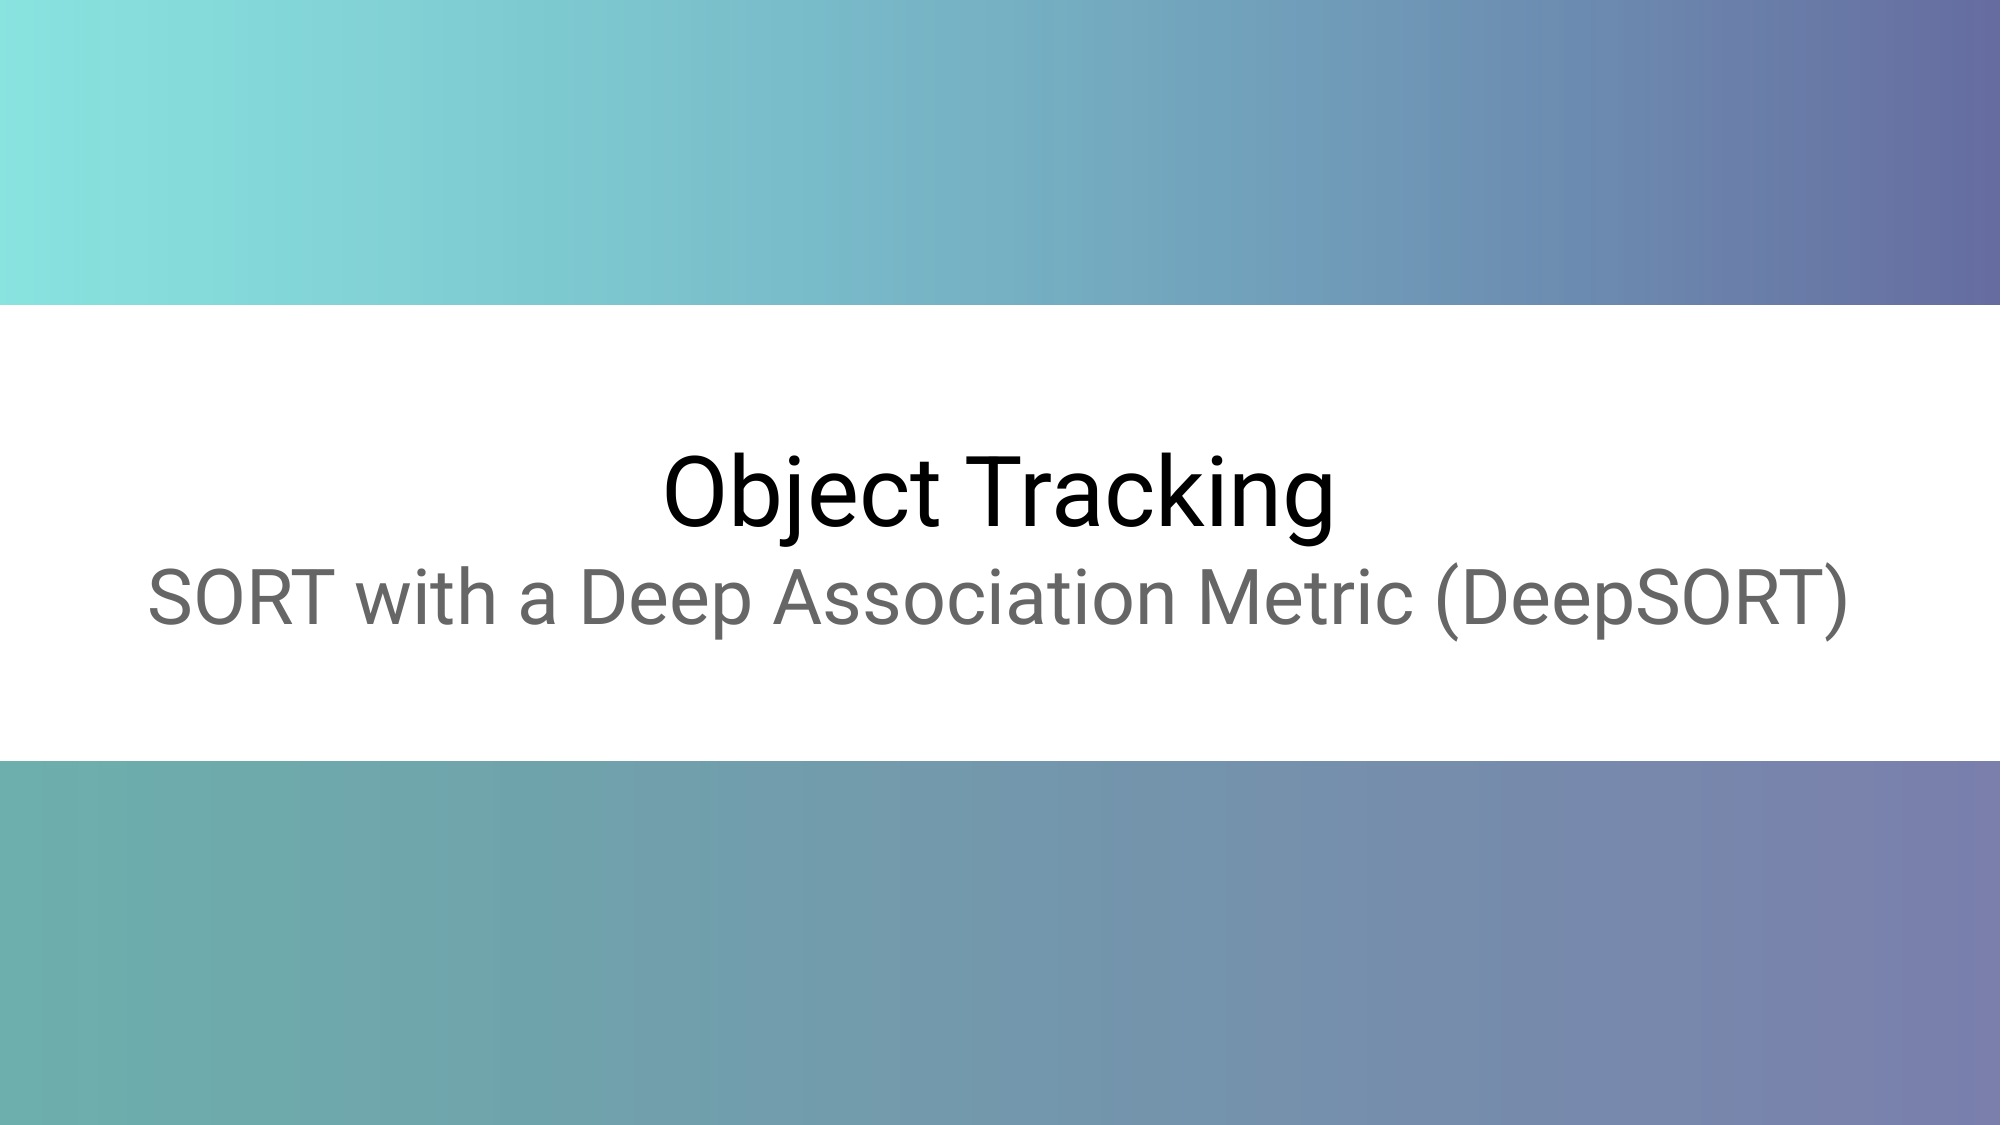

Object Tracking
SORT with a Deep Association Metric (DeepSORT)